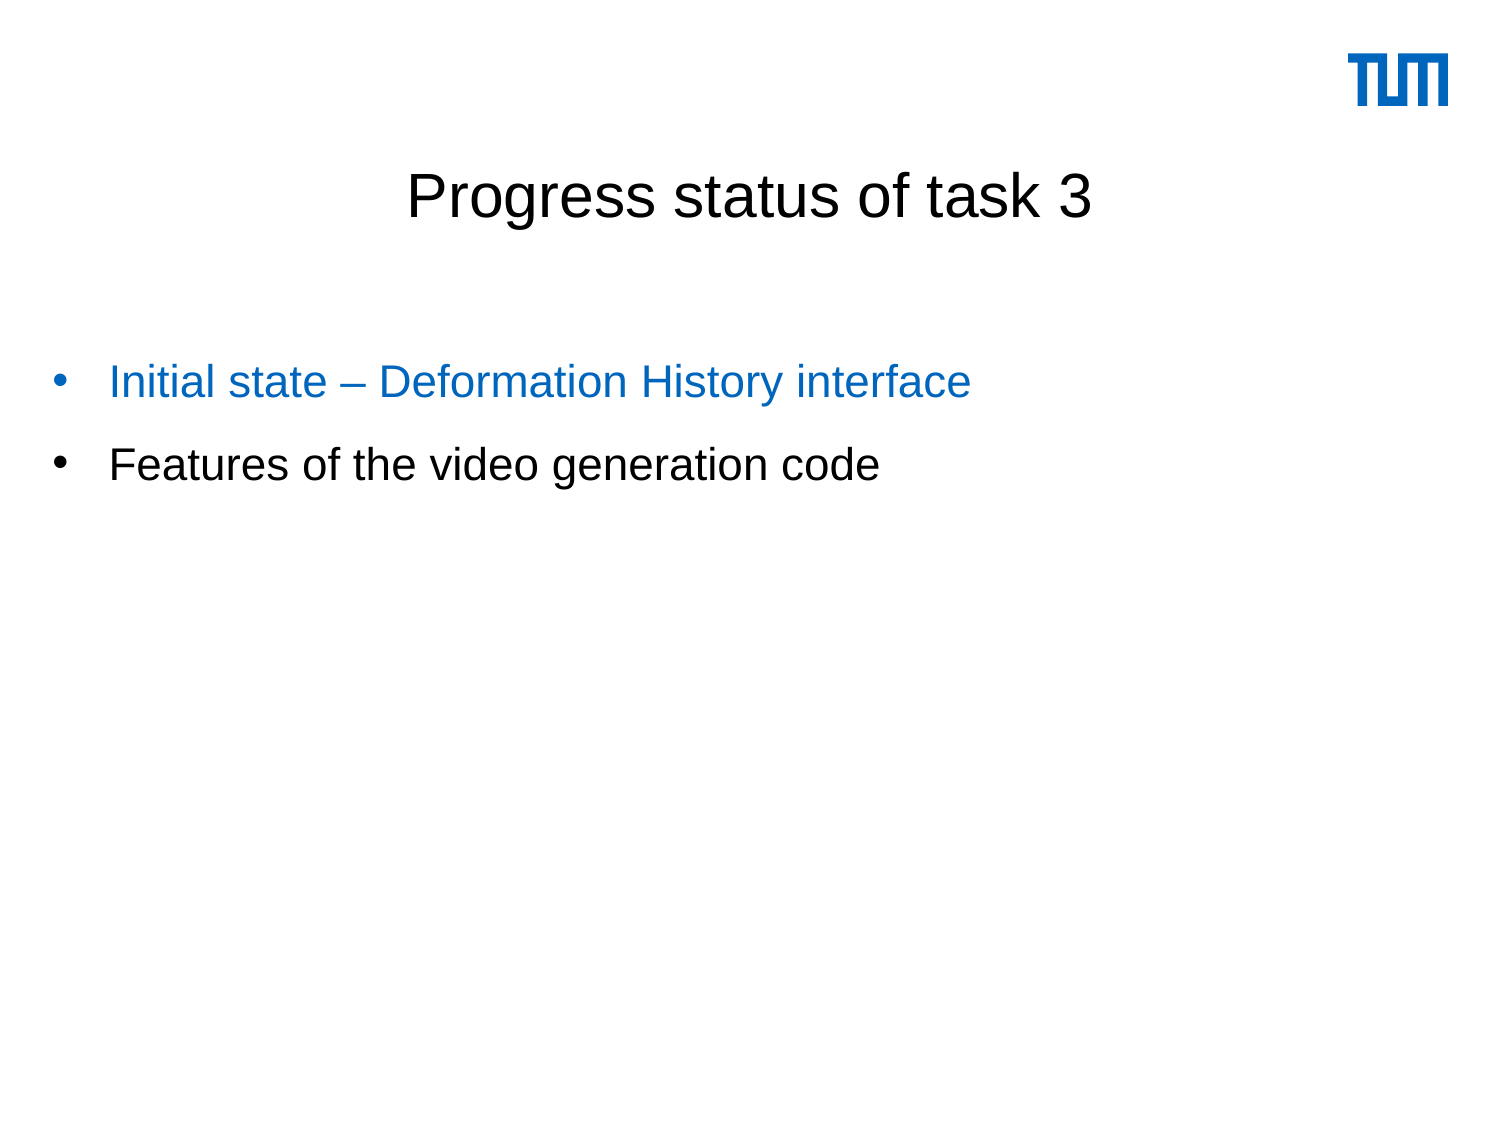

# Progress status of task 3
Initial state – Deformation History interface
Features of the video generation code